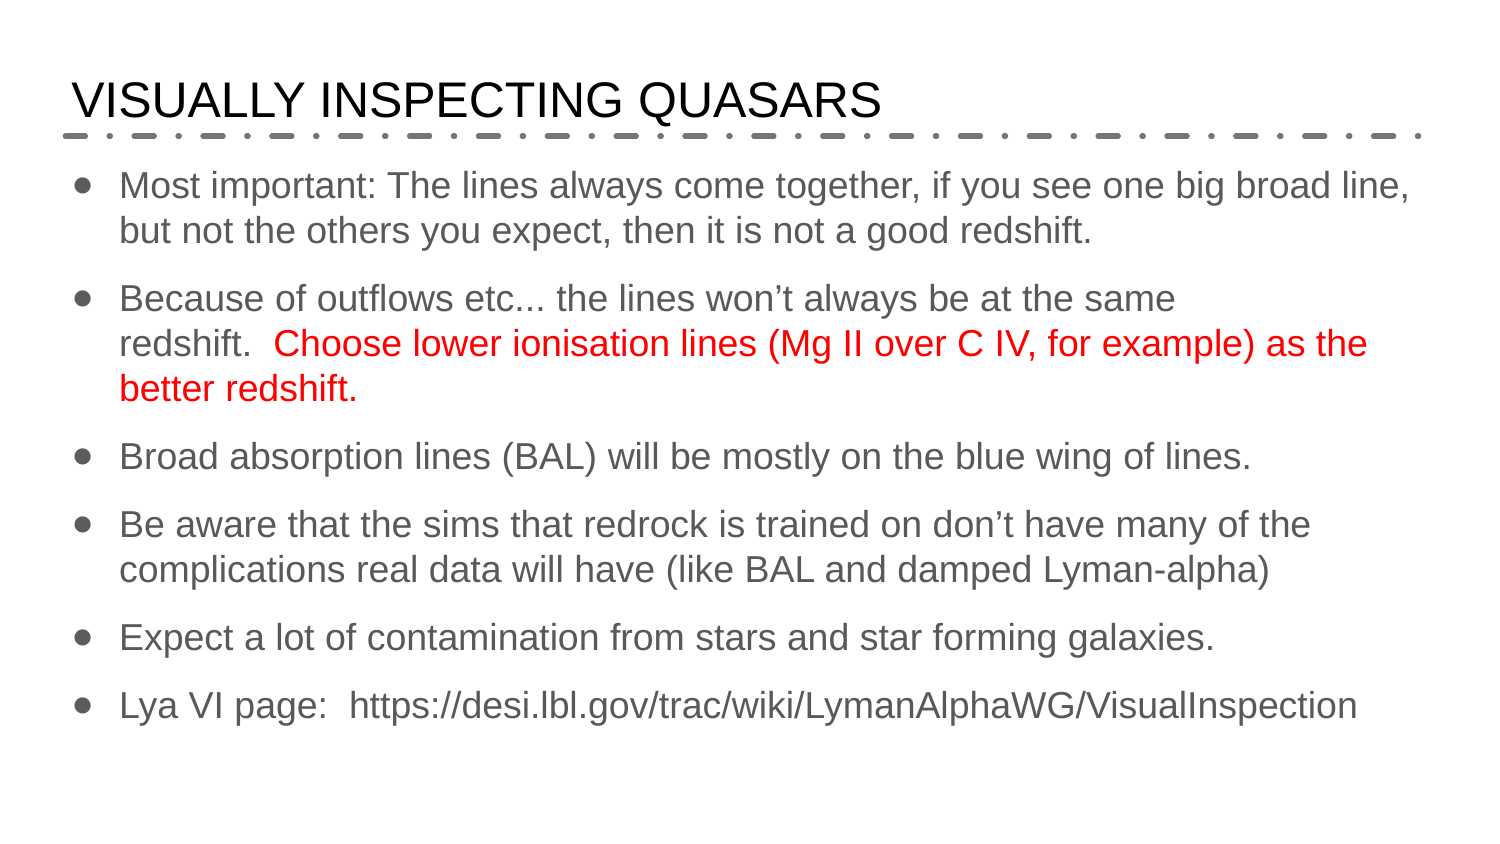

# VISUALLY INSPECTING QUASARS

Most important: The lines always come together, if you see one big broad line, but not the others you expect, then it is not a good redshift.
Because of outflows etc... the lines won’t always be at the same redshift.  Choose lower ionisation lines (Mg II over C IV, for example) as the better redshift.
Broad absorption lines (BAL) will be mostly on the blue wing of lines.
Be aware that the sims that redrock is trained on don’t have many of the complications real data will have (like BAL and damped Lyman-alpha)
Expect a lot of contamination from stars and star forming galaxies.
Lya VI page:  https://desi.lbl.gov/trac/wiki/LymanAlphaWG/VisualInspection